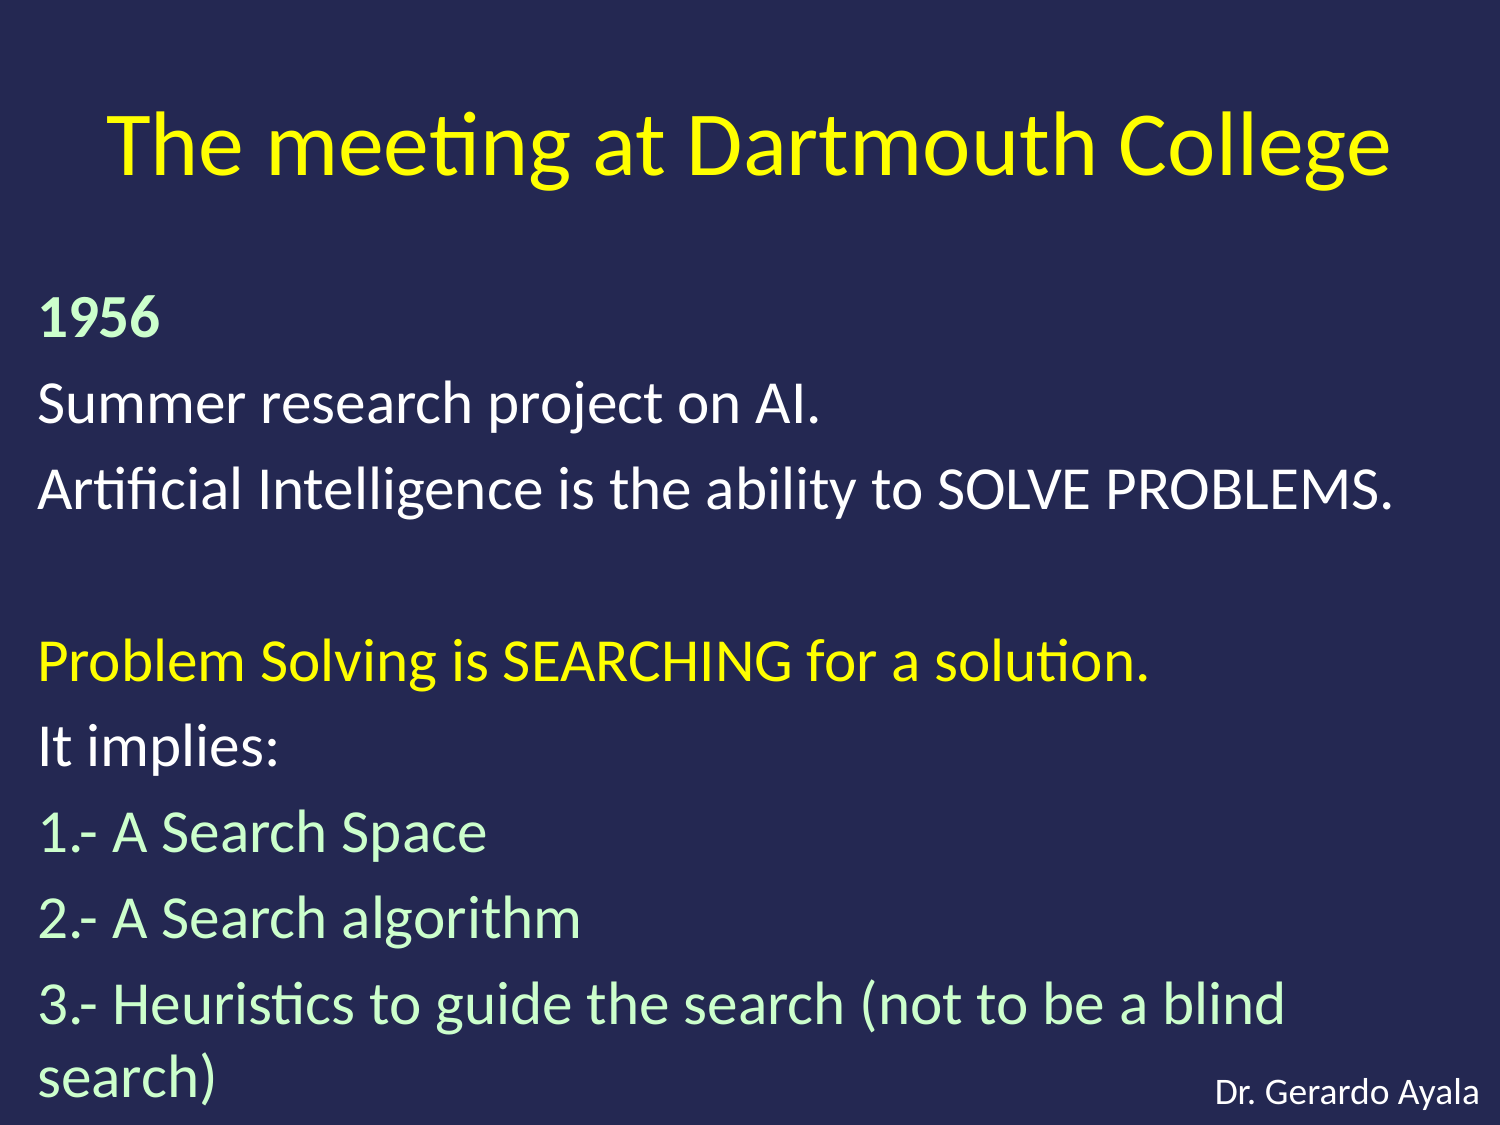

# The meeting at Dartmouth College

1956
Summer research project on AI.
Artificial Intelligence is the ability to SOLVE PROBLEMS.

Problem Solving is SEARCHING for a solution.
It implies:
1.- A Search Space
2.- A Search algorithm
3.- Heuristics to guide the search (not to be a blind search)

Dr. Gerardo Ayala